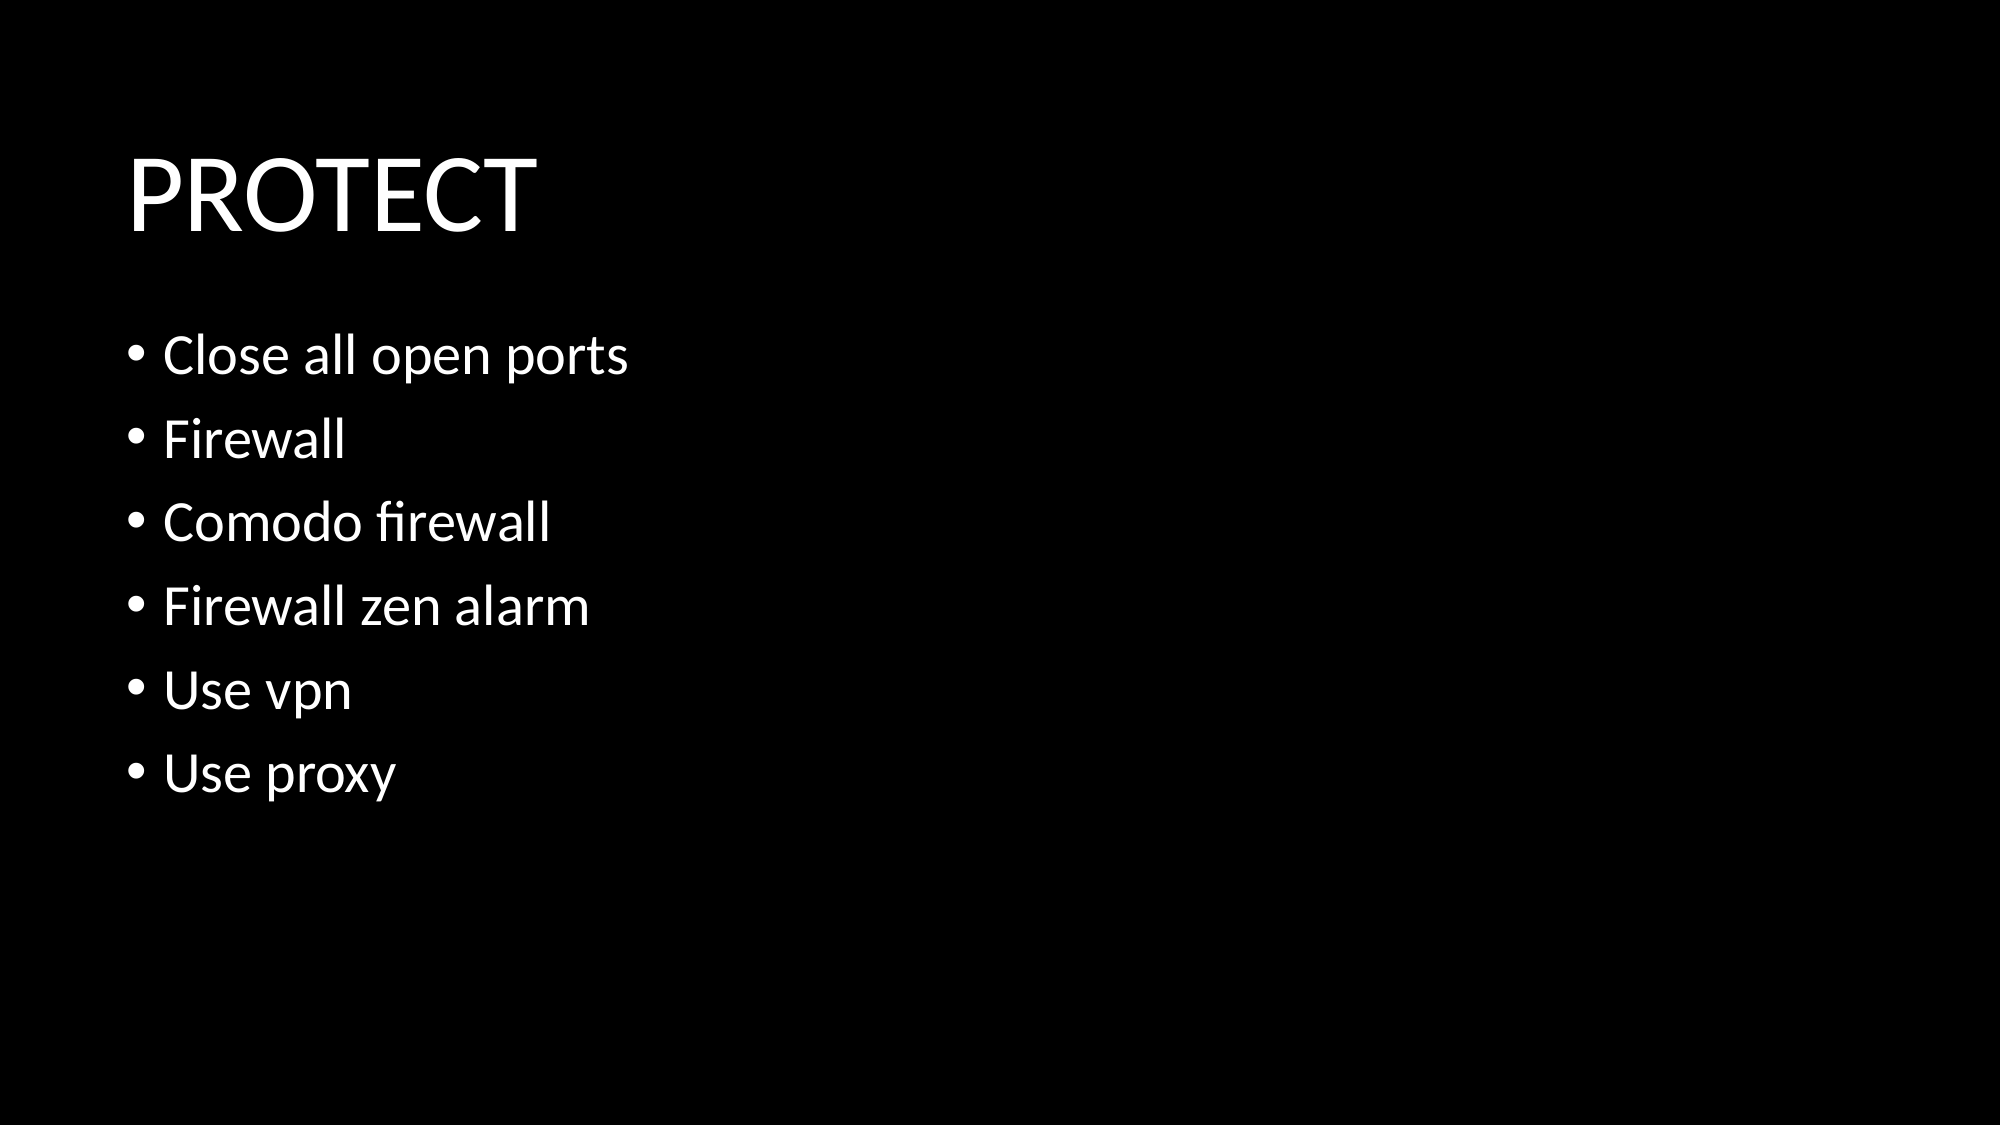

# PROTECT
Close all open ports
Firewall
Comodo firewall
Firewall zen alarm
Use vpn
Use proxy